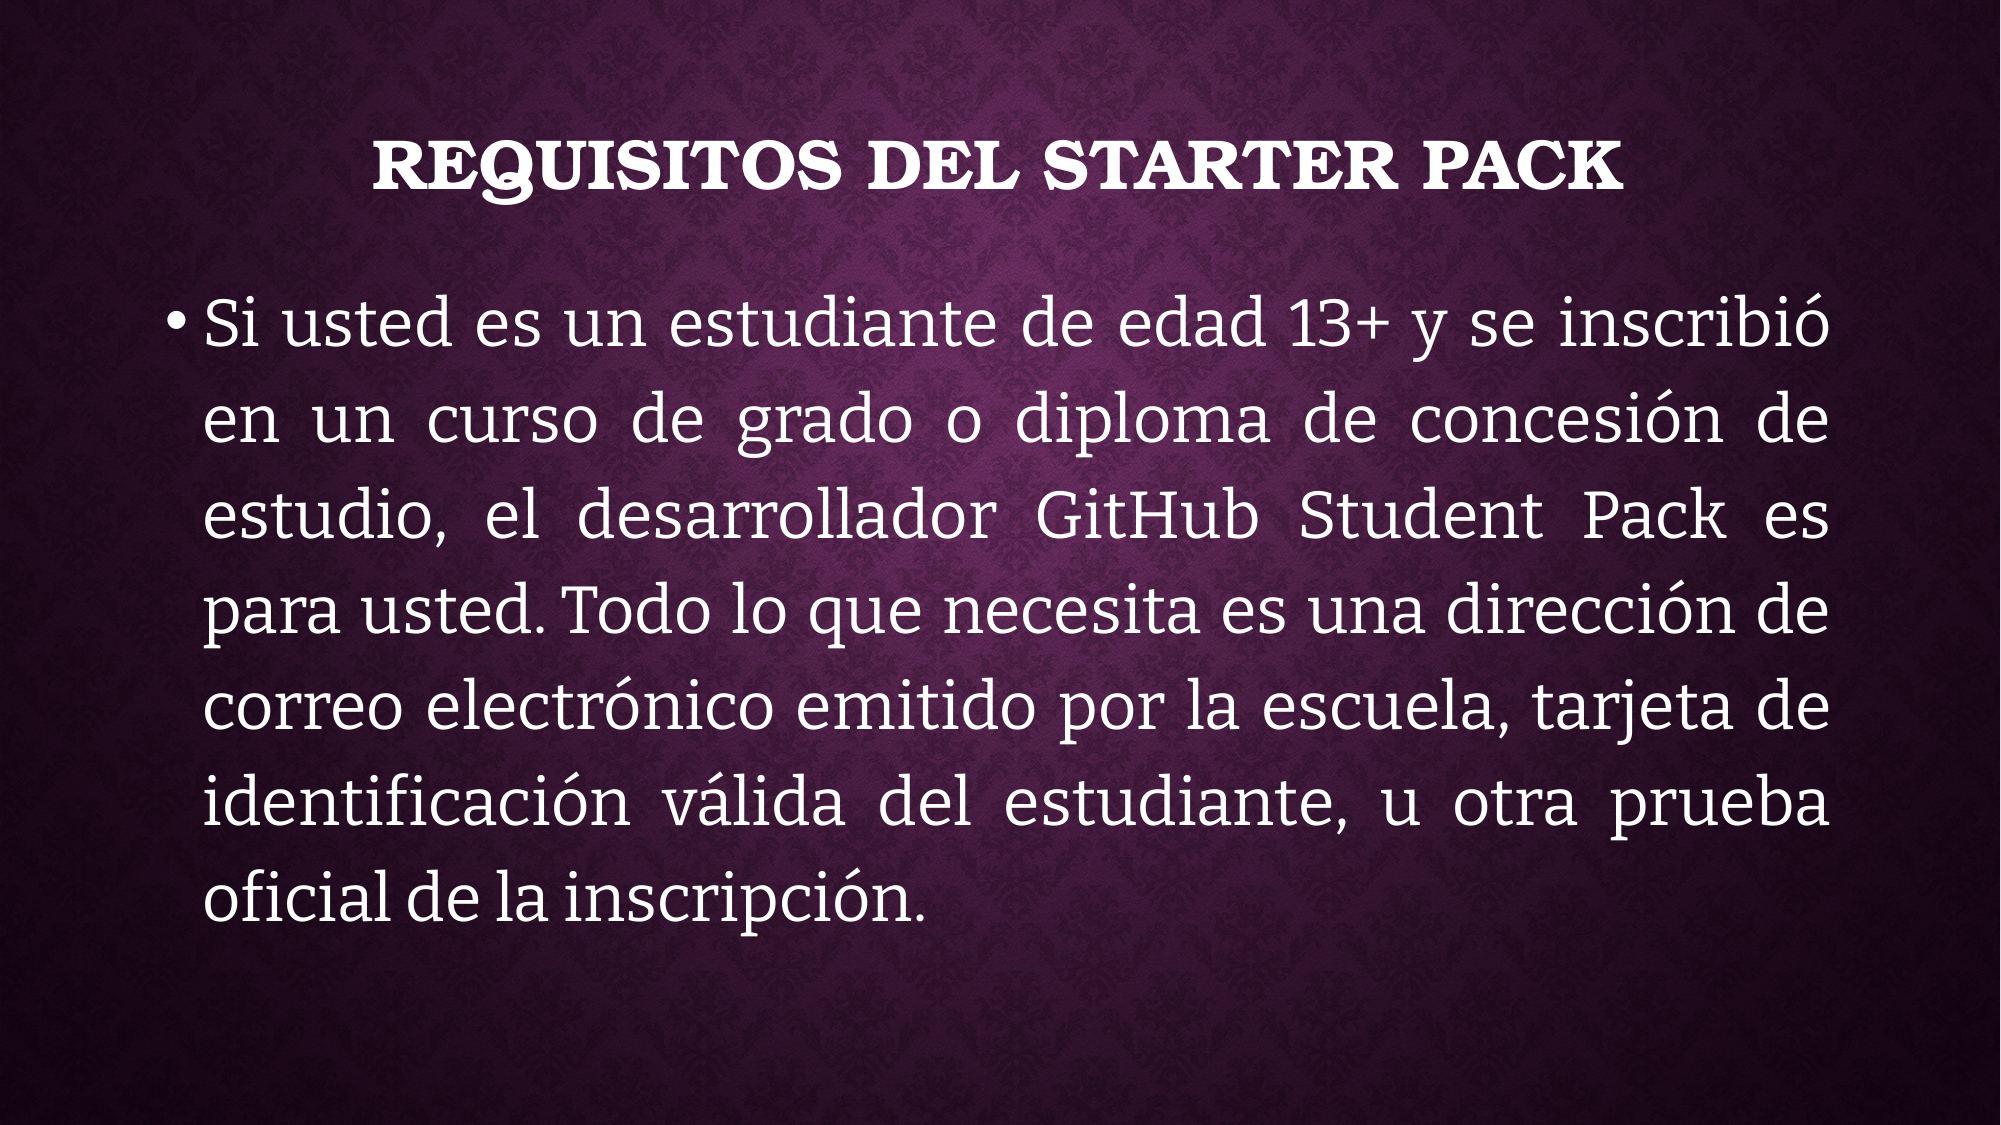

# Requisitos del STARTer Pack
Si usted es un estudiante de edad 13+ y se inscribió en un curso de grado o diploma de concesión de estudio, el desarrollador GitHub Student Pack es para usted. Todo lo que necesita es una dirección de correo electrónico emitido por la escuela, tarjeta de identificación válida del estudiante, u otra prueba oficial de la inscripción.